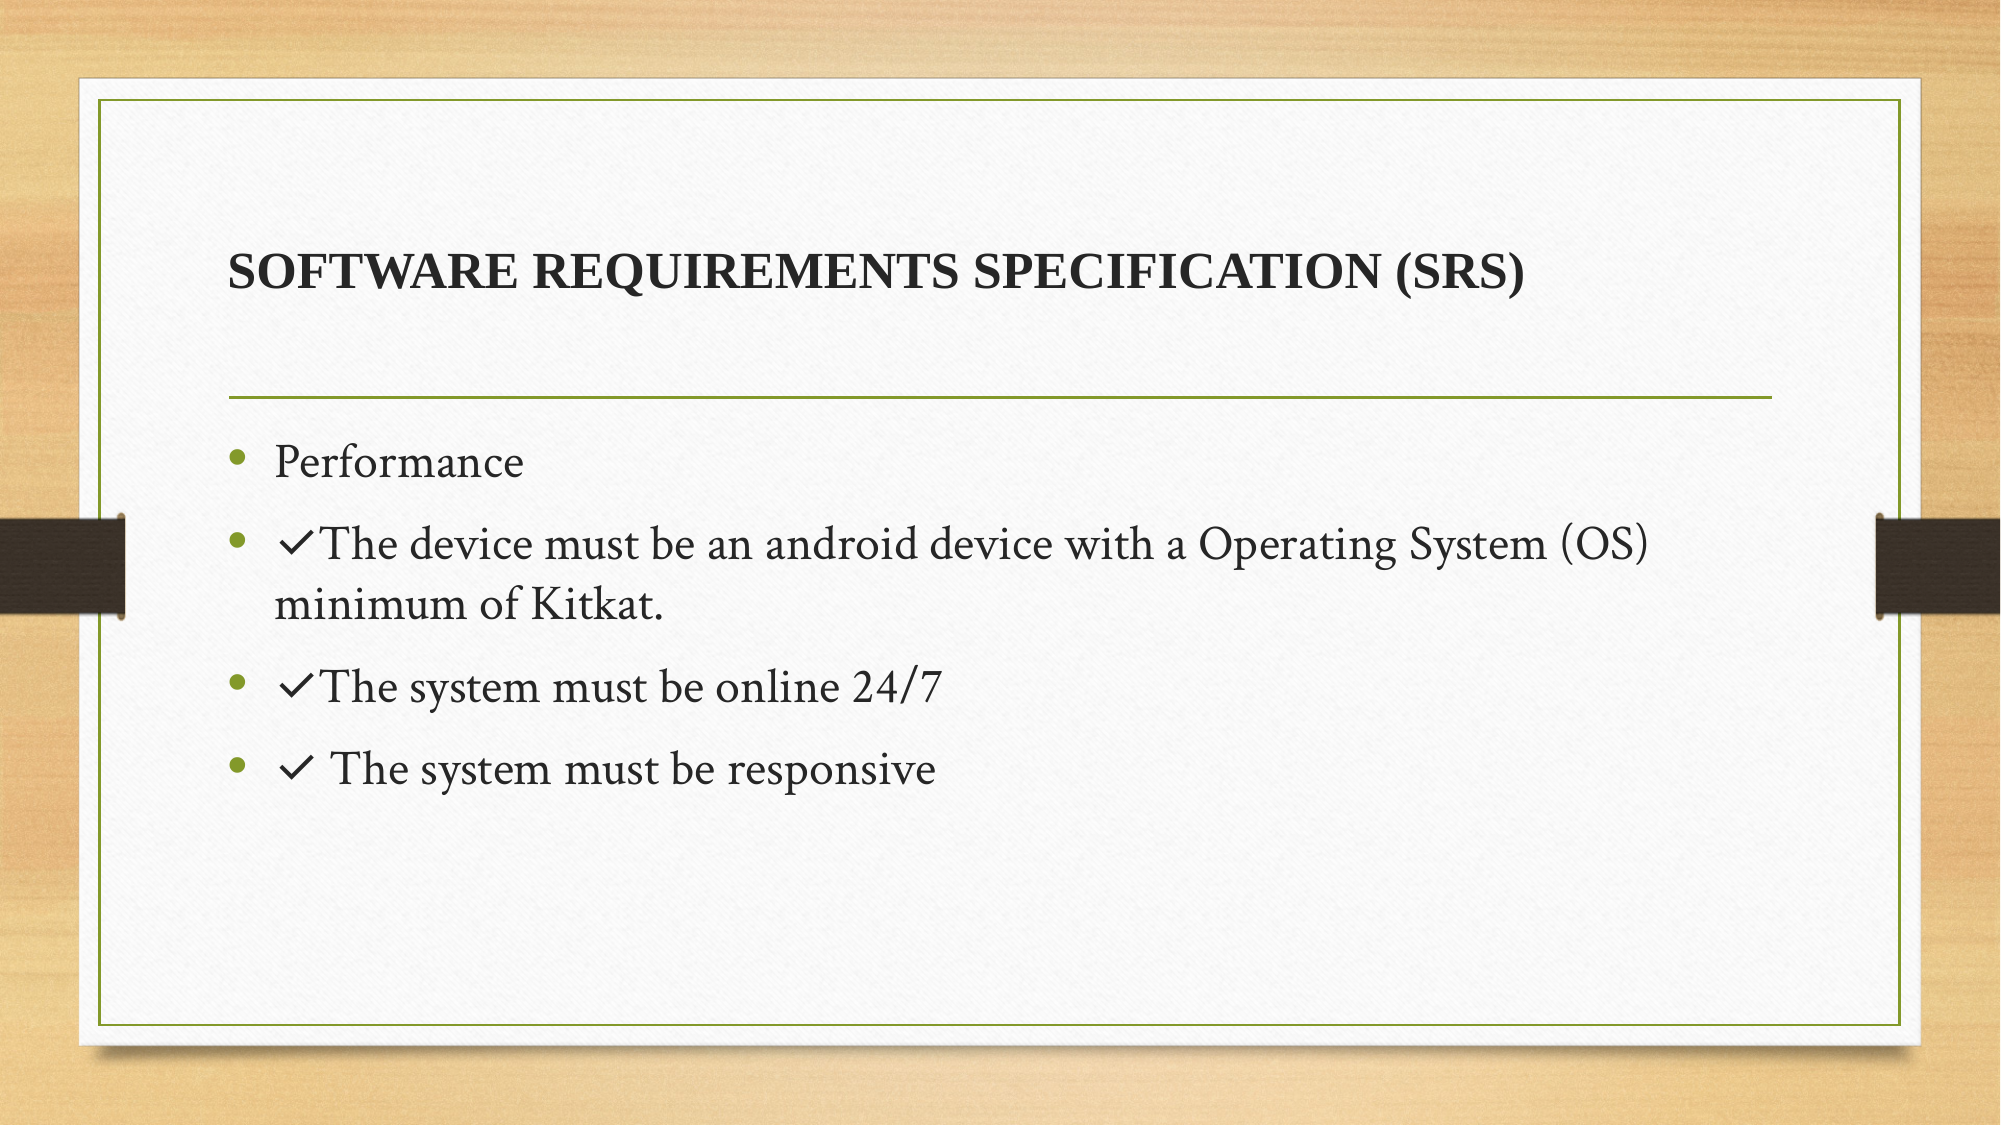

# SOFTWARE REQUIREMENTS SPECIFICATION (SRS)
Performance
✓The device must be an android device with a Operating System (OS) minimum of Kitkat.
✓The system must be online 24/7
✓ The system must be responsive